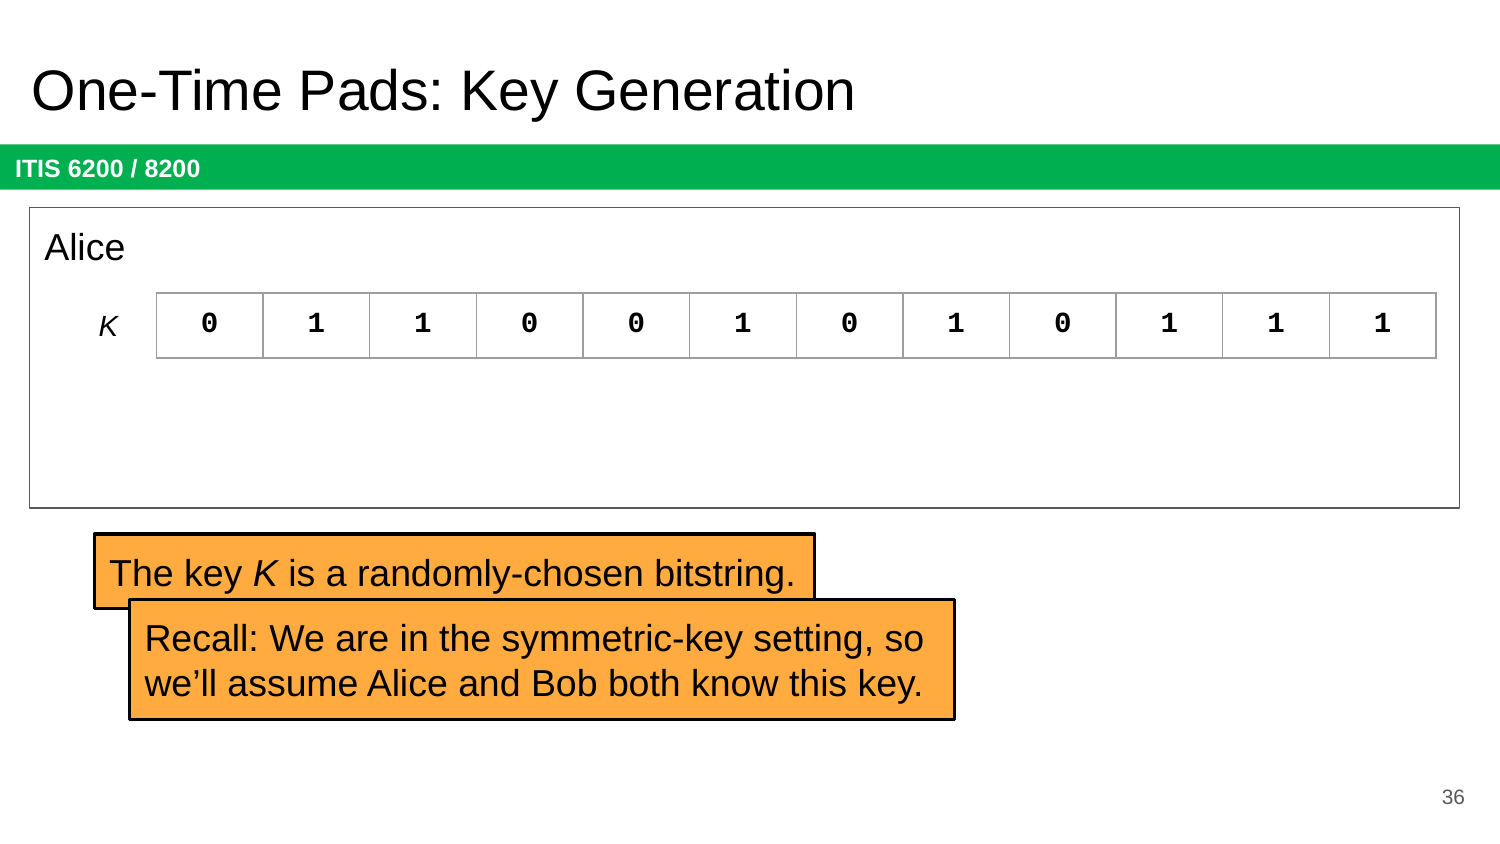

# One-Time Pads: Key Generation

Alice
K
| 0 | 1 | 1 | 0 | 0 | 1 | 0 | 1 | 0 | 1 | 1 | 1 |
| --- | --- | --- | --- | --- | --- | --- | --- | --- | --- | --- | --- |
The key K is a randomly-chosen bitstring.
Recall: We are in the symmetric-key setting, so we’ll assume Alice and Bob both know this key.
36